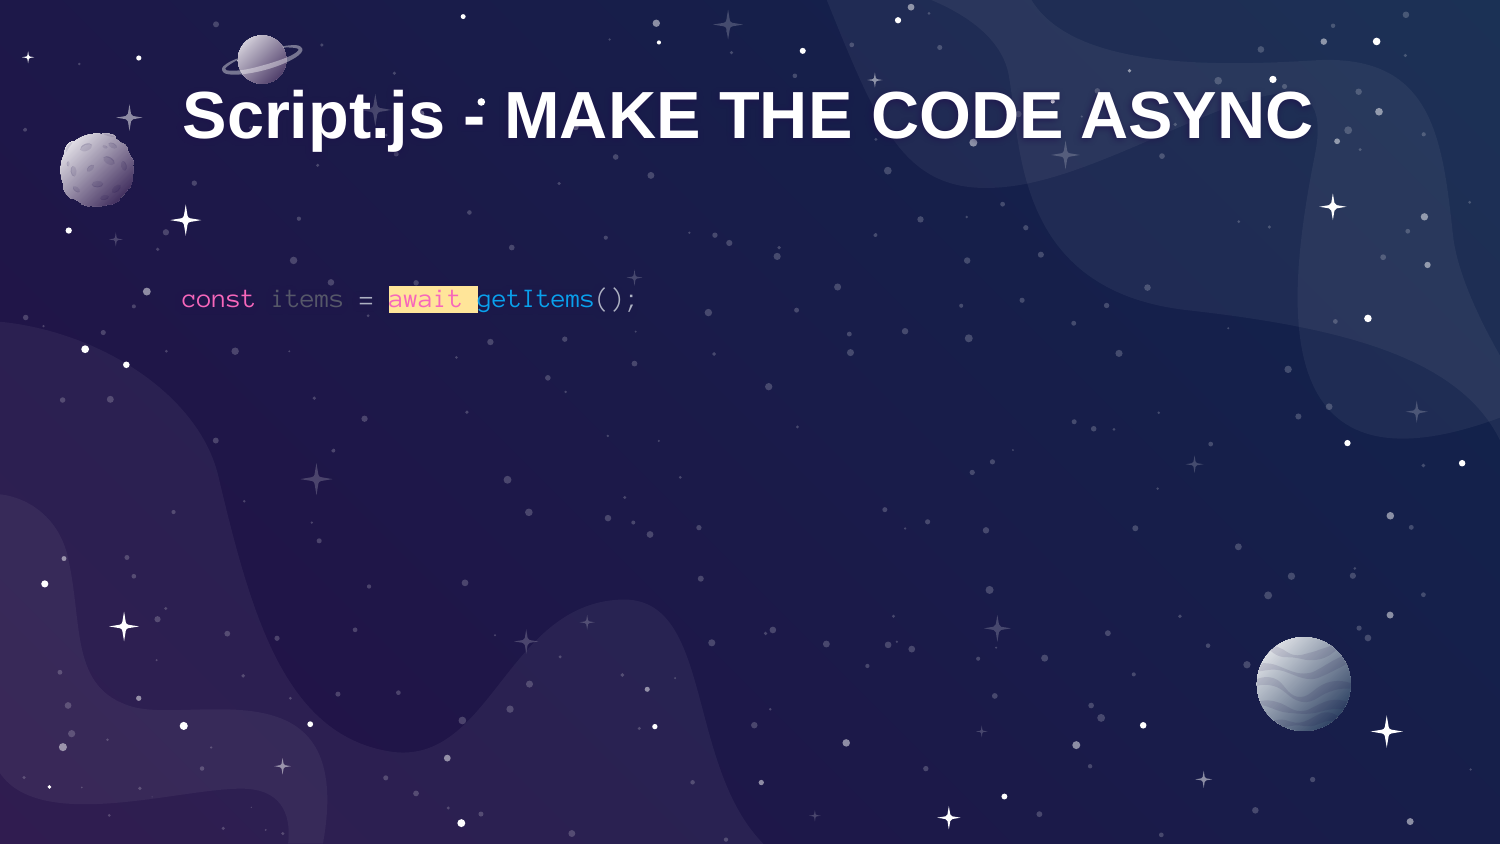

# Script.js - MAKE THE CODE ASYNC
const items = await getItems();